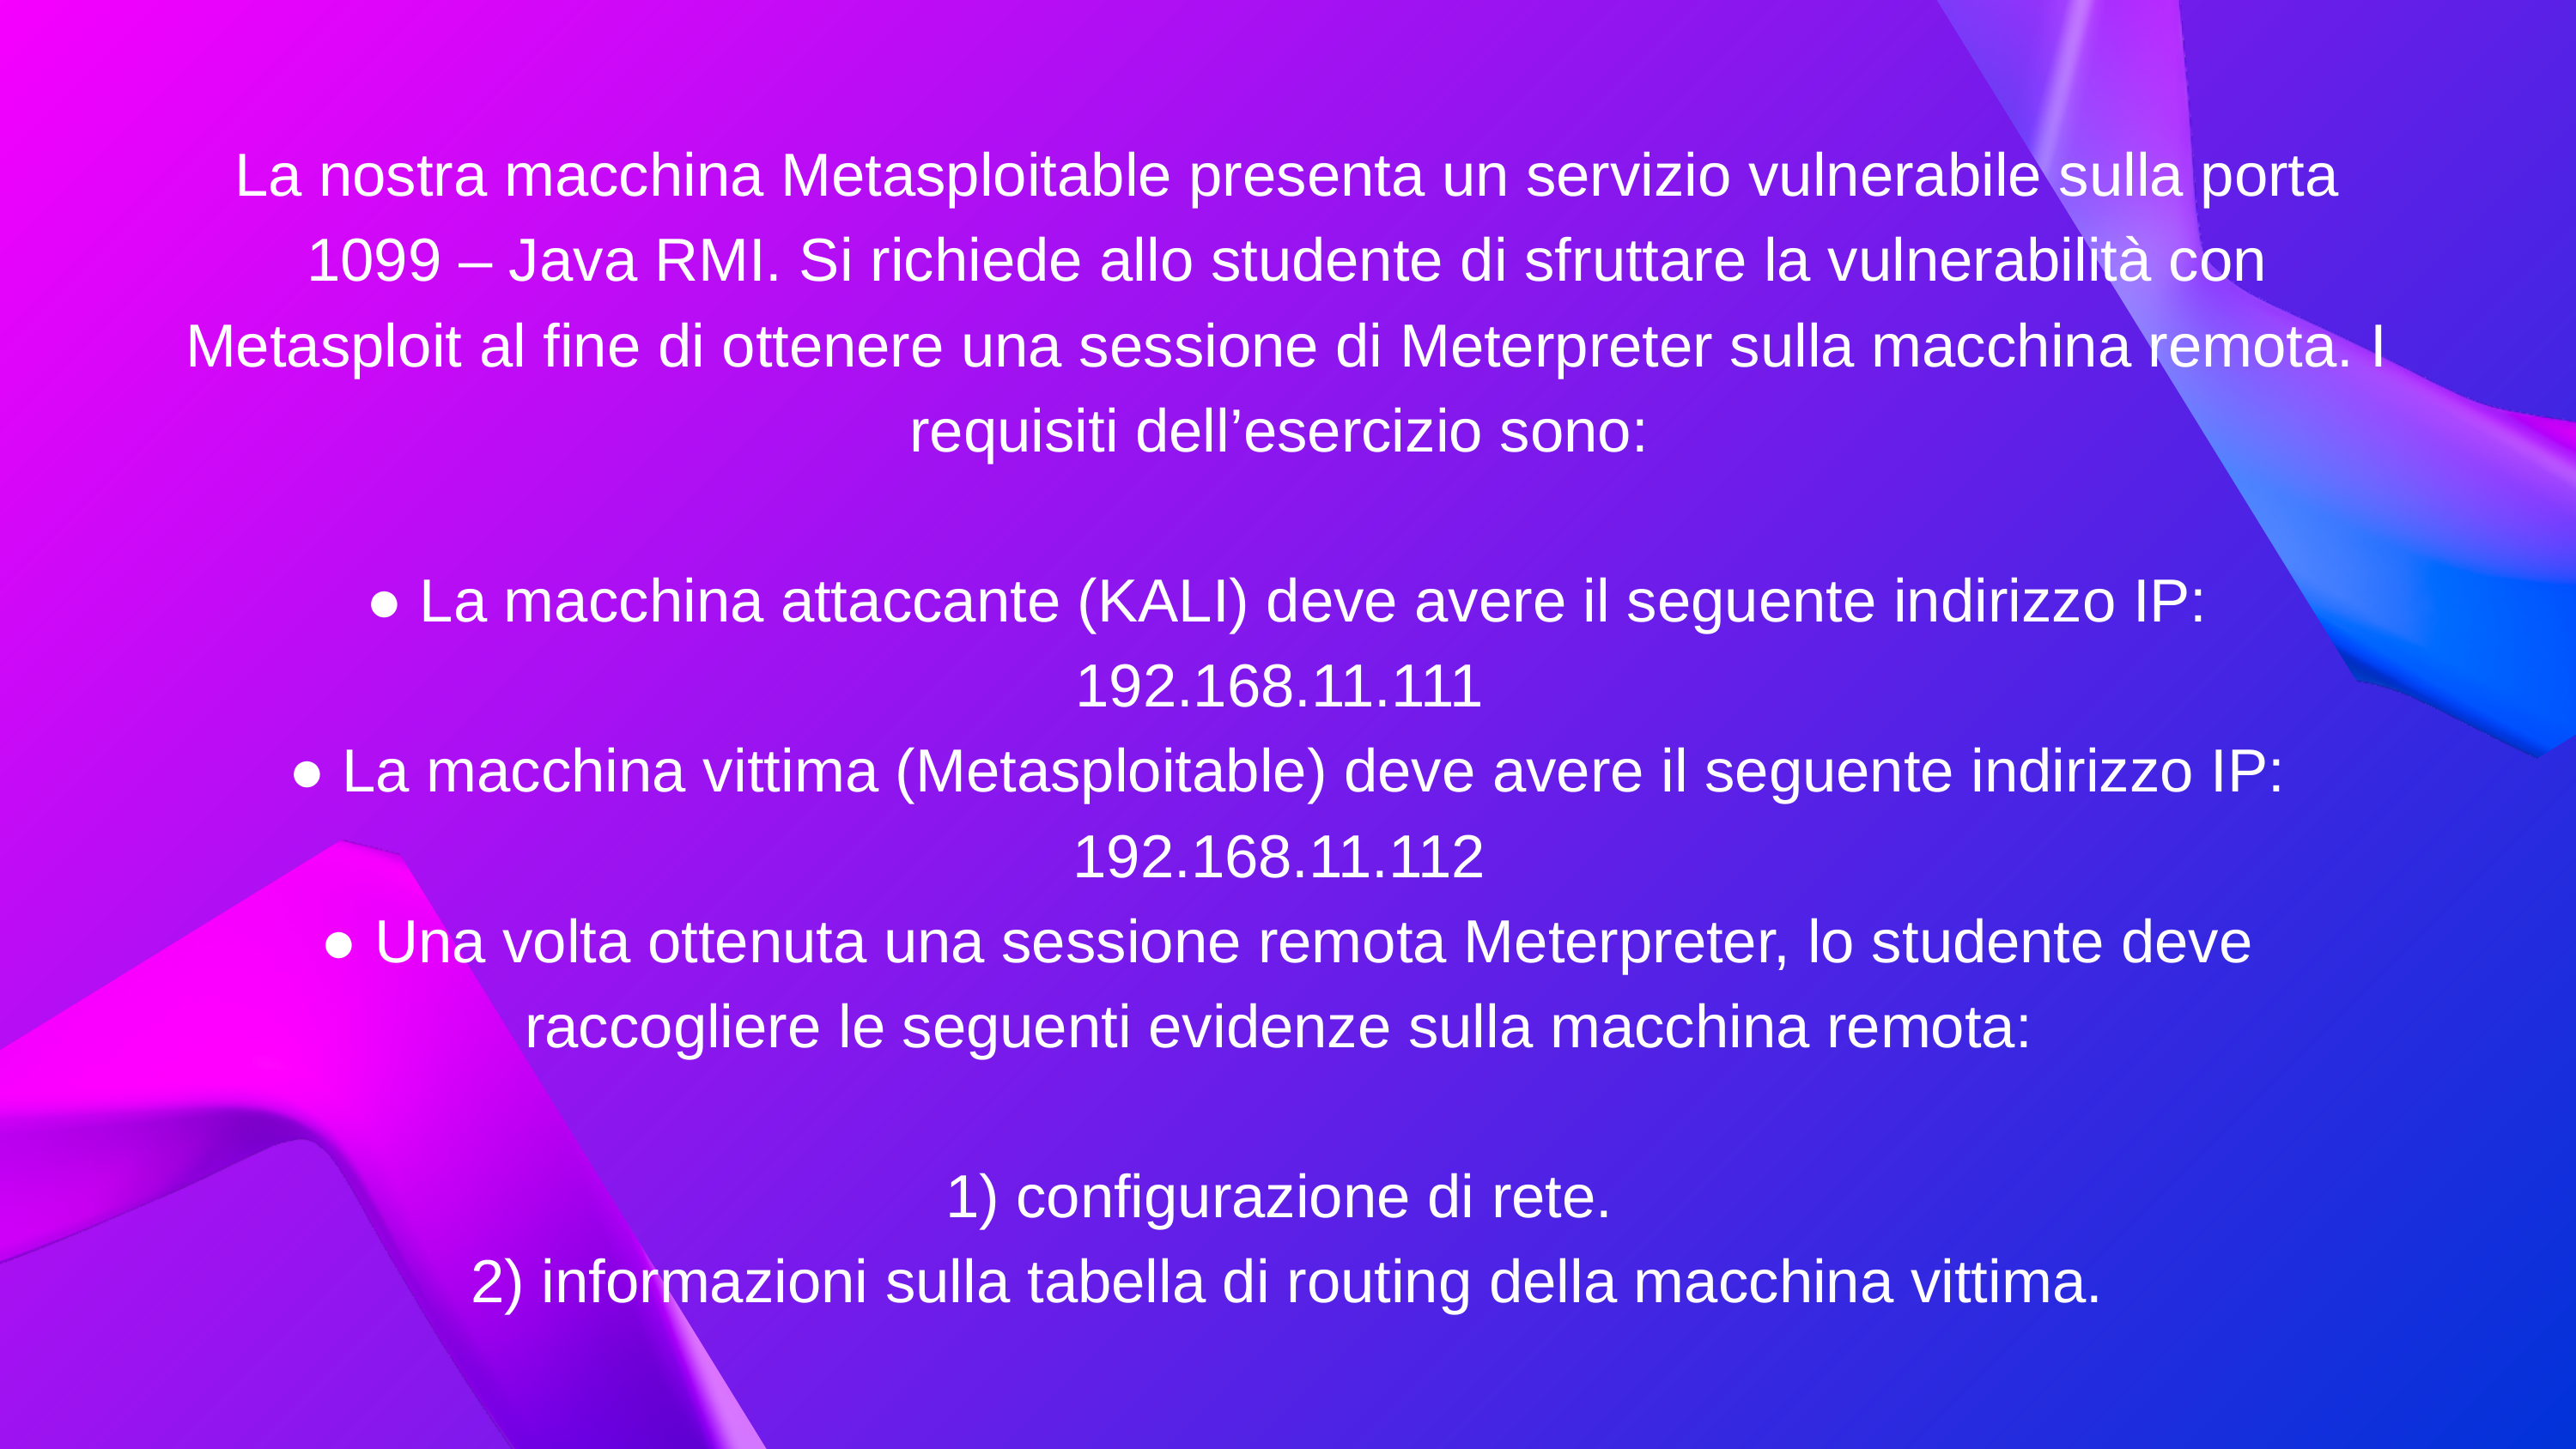

La nostra macchina Metasploitable presenta un servizio vulnerabile sulla porta 1099 – Java RMI. Si richiede allo studente di sfruttare la vulnerabilità con Metasploit al fine di ottenere una sessione di Meterpreter sulla macchina remota. I requisiti dell’esercizio sono:

● La macchina attaccante (KALI) deve avere il seguente indirizzo IP: 192.168.11.111
● La macchina vittima (Metasploitable) deve avere il seguente indirizzo IP: 192.168.11.112
● Una volta ottenuta una sessione remota Meterpreter, lo studente deve raccogliere le seguenti evidenze sulla macchina remota:

1) configurazione di rete.
2) informazioni sulla tabella di routing della macchina vittima.